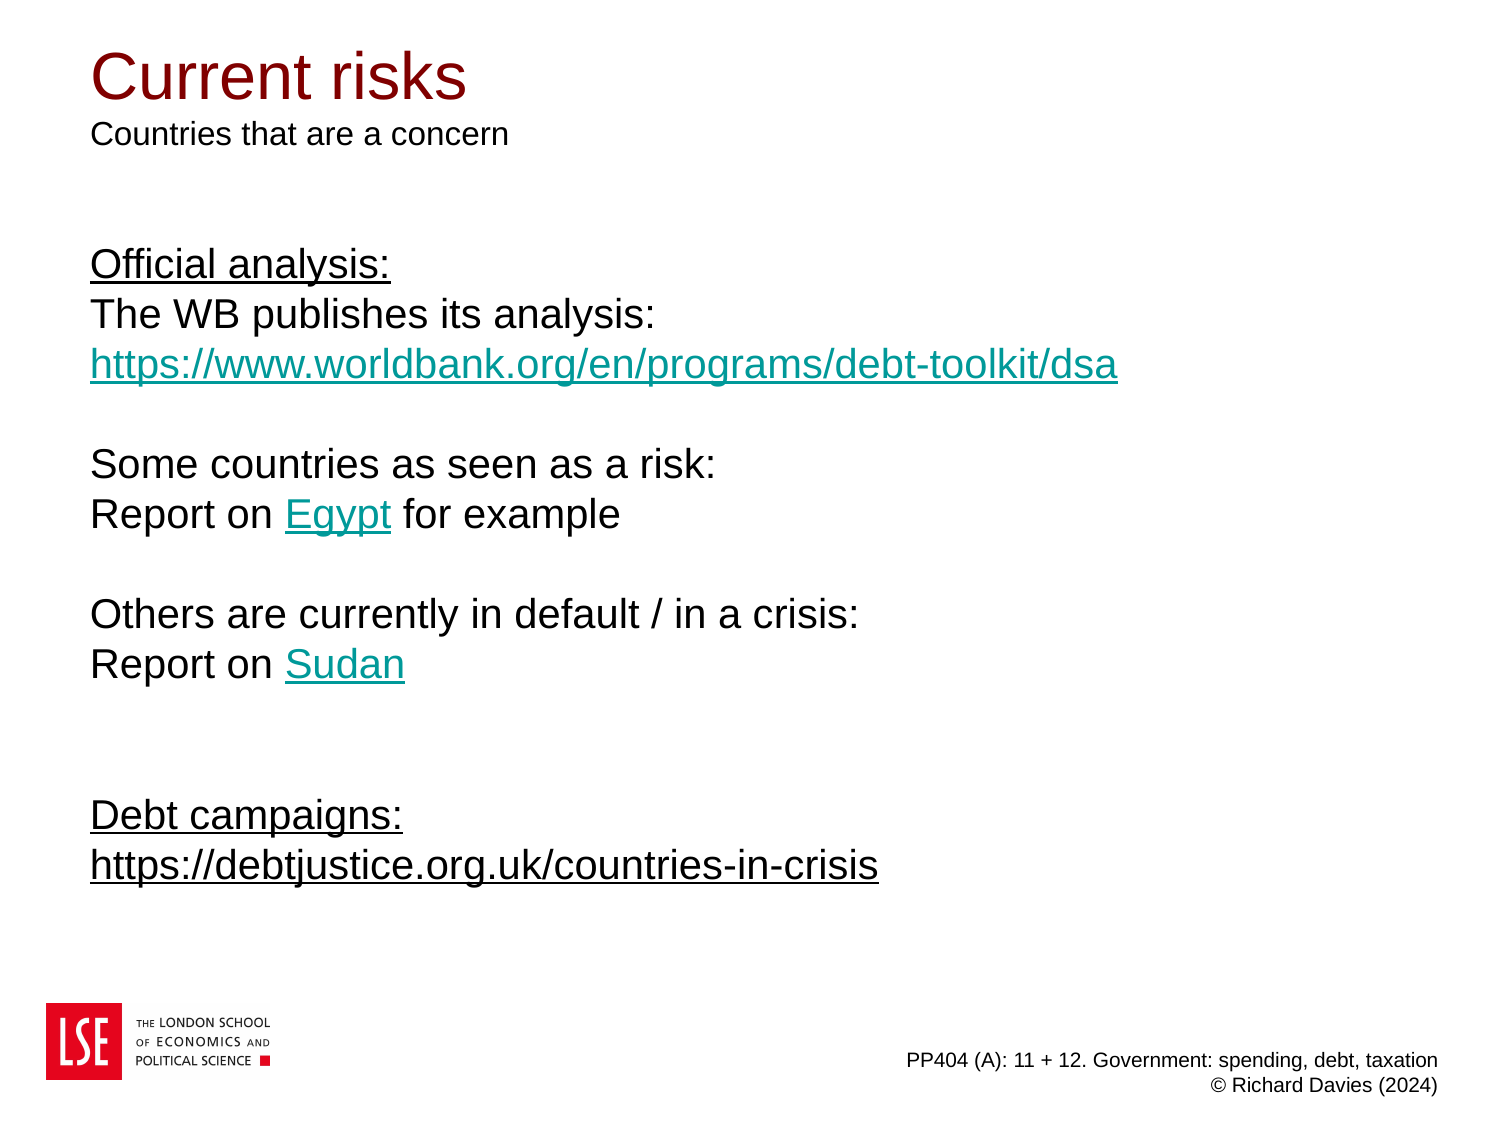

# Current risks Countries that are a concern

Official analysis:
The WB publishes its analysis: https://www.worldbank.org/en/programs/debt-toolkit/dsa

Some countries as seen as a risk:
Report on Egypt for example

Others are currently in default / in a crisis:
Report on Sudan

Debt campaigns:
https://debtjustice.org.uk/countries-in-crisis